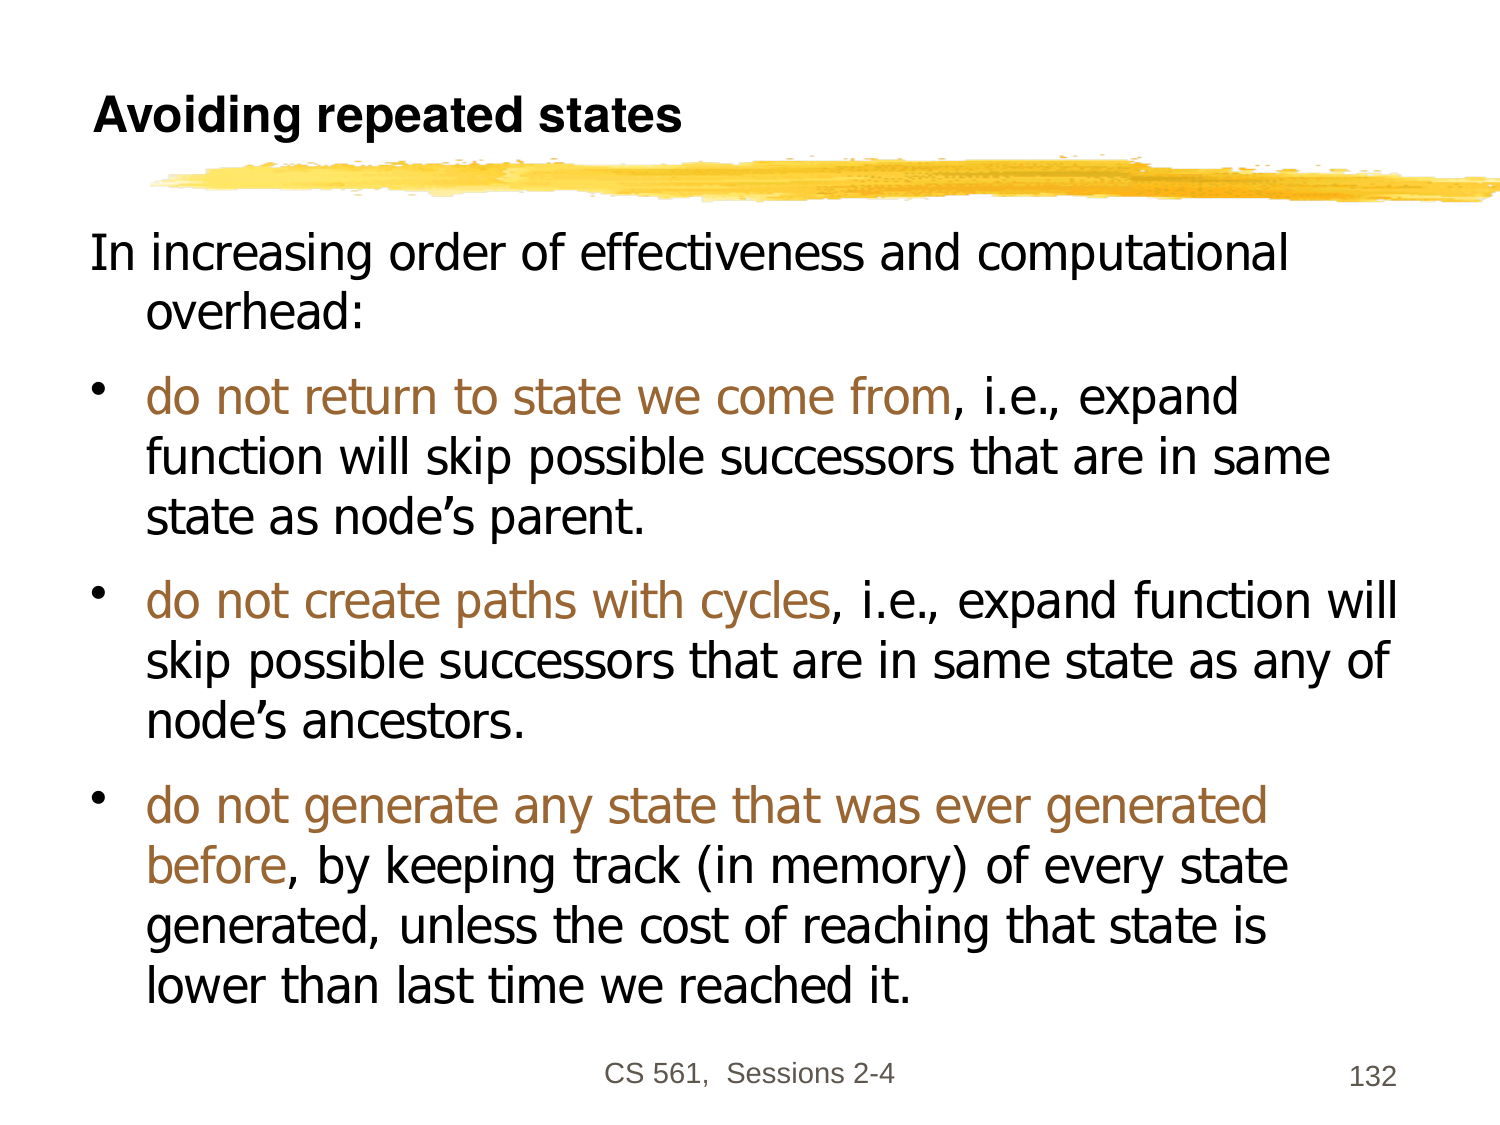

# Avoiding repeated states
In increasing order of effectiveness and computational overhead:

do not return to state we come from, i.e., expand function will skip possible successors that are in same state as node’s parent.

do not create paths with cycles, i.e., expand function will skip possible successors that are in same state as any of node’s ancestors.

do not generate any state that was ever generated before, by keeping track (in memory) of every state generated, unless the cost of reaching that state is lower than last time we reached it.
CS 561,  Sessions 2-4
132